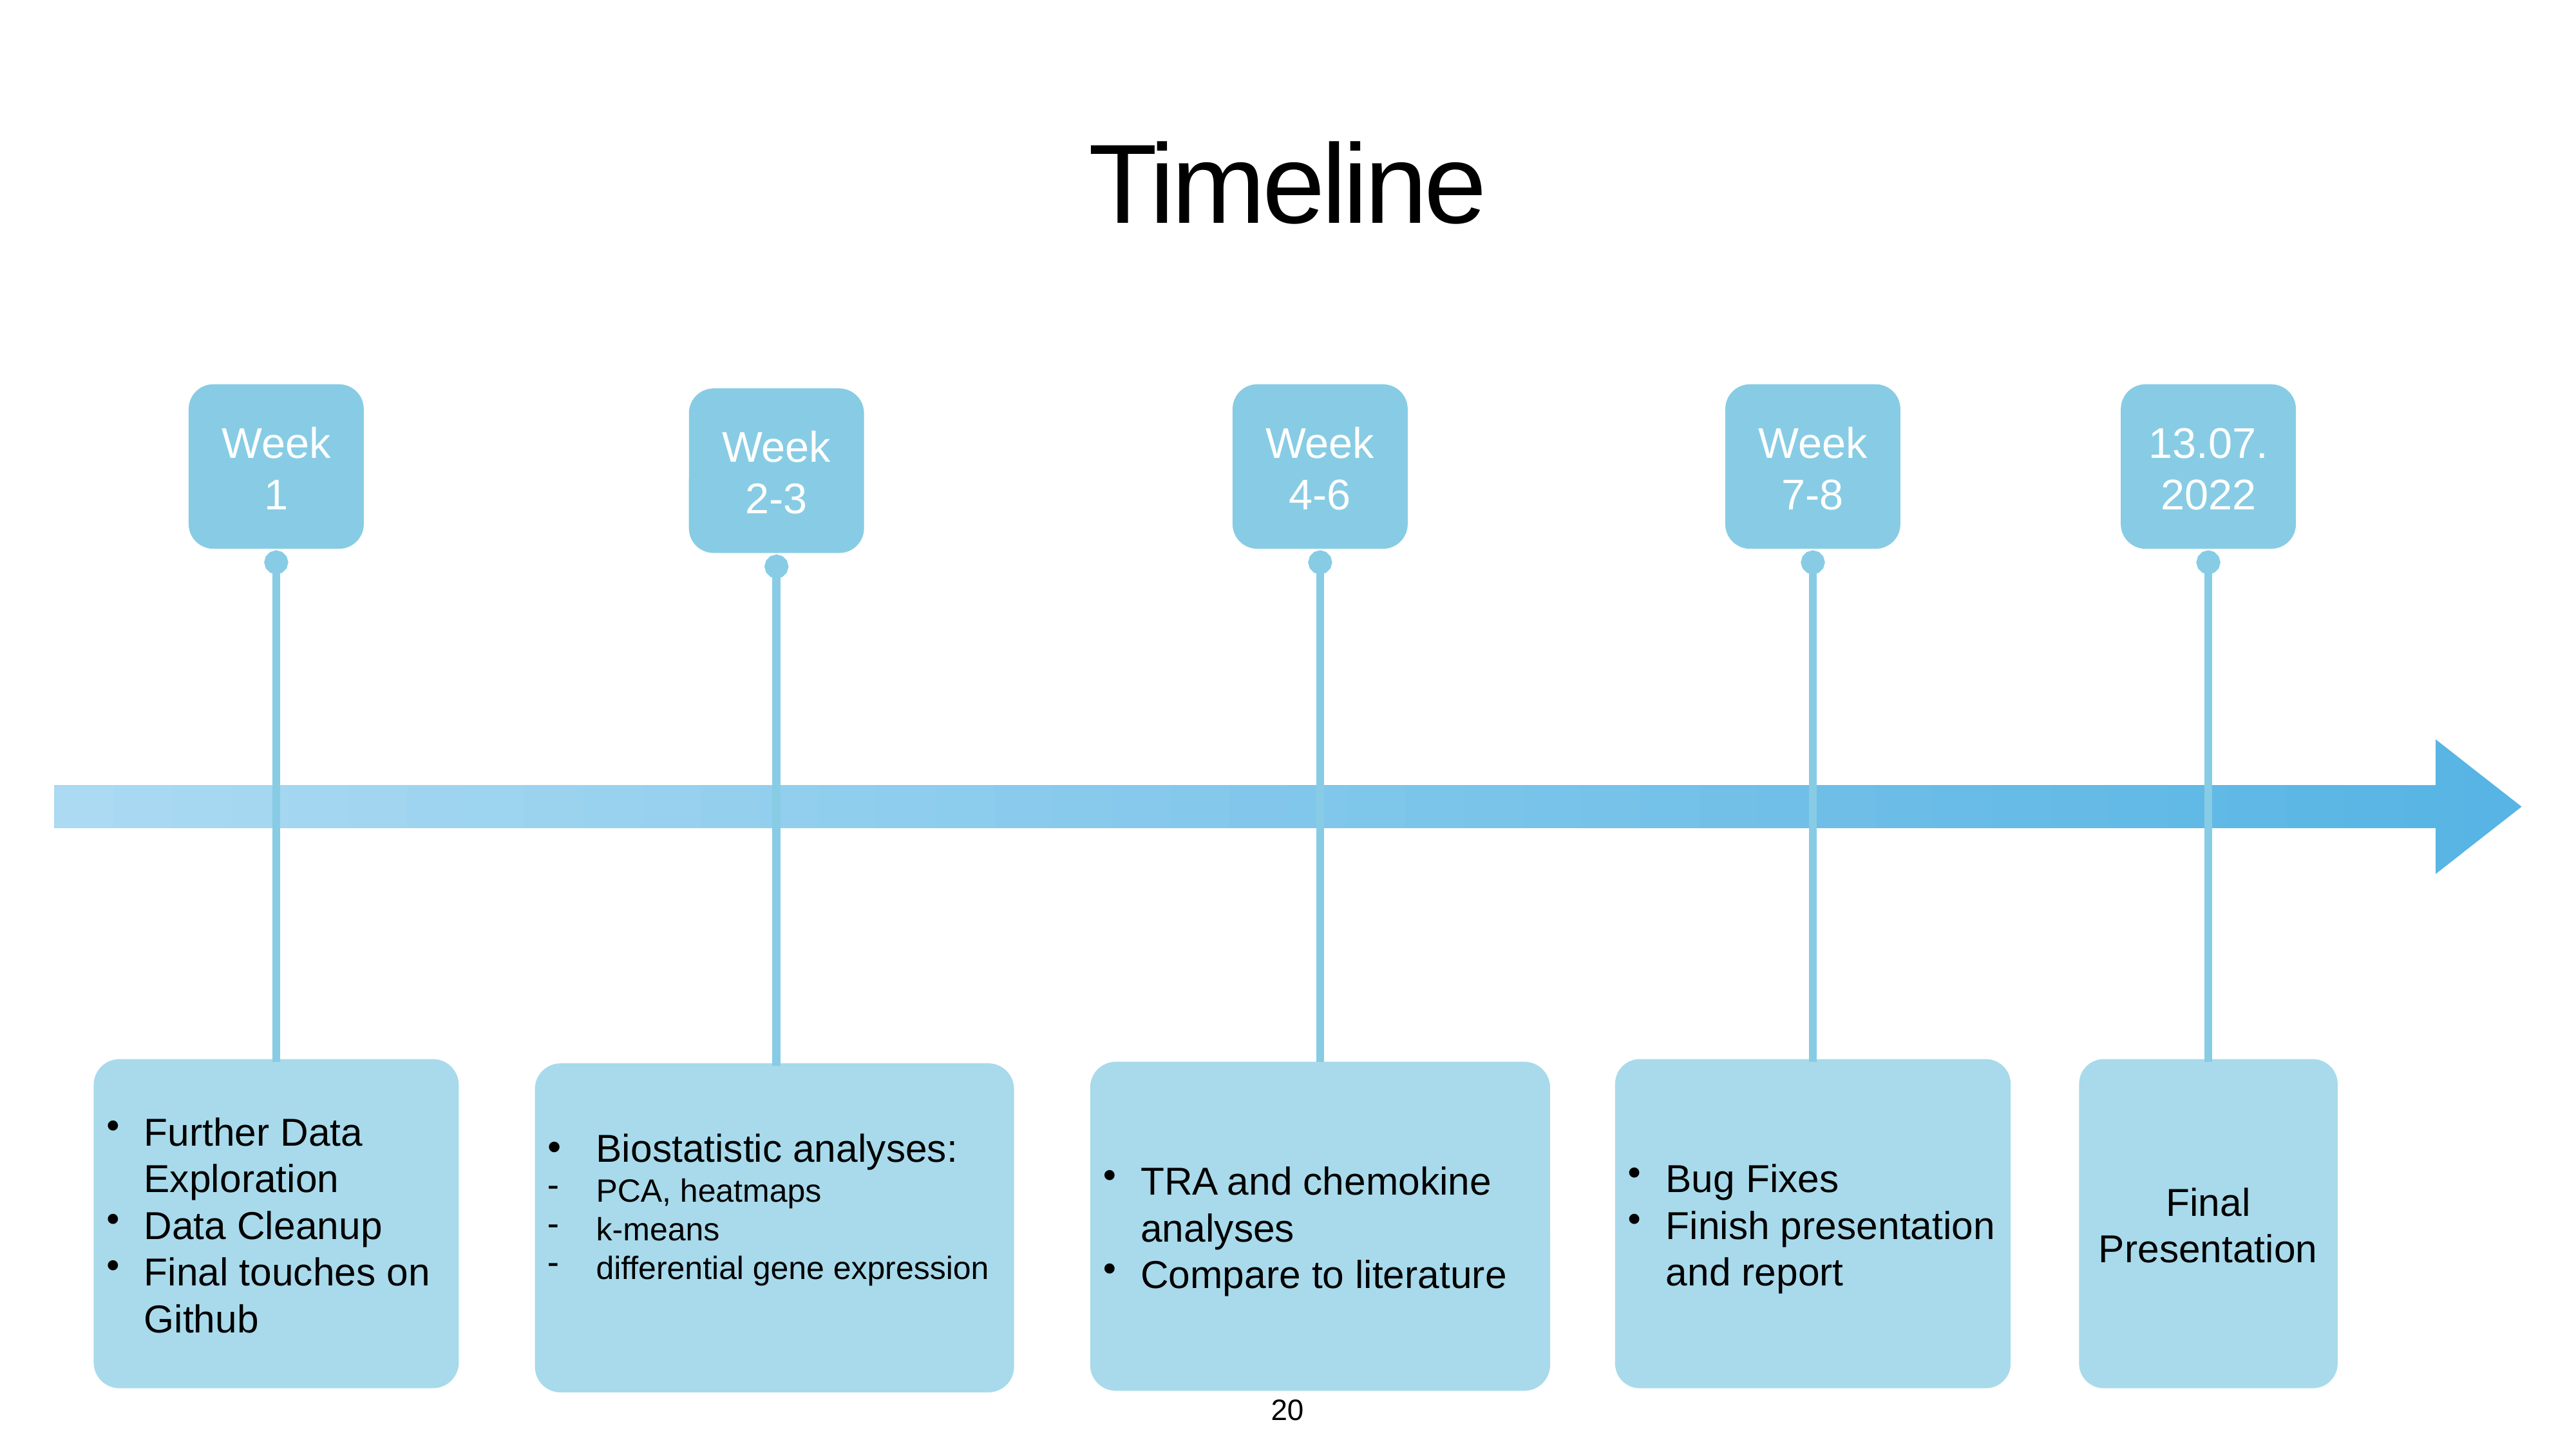

# Timeline
Week
1

Further Data Exploration
Data Cleanup
Final touches on Github
Week
4-6

TRA and chemokine analyses
Compare to literature
Week
7-8

Bug Fixes
Finish presentation and report
13.07.
2022

Final Presentation
Week
2-3

Biostatistic analyses:
PCA, heatmaps
k-means
differential gene expression

20